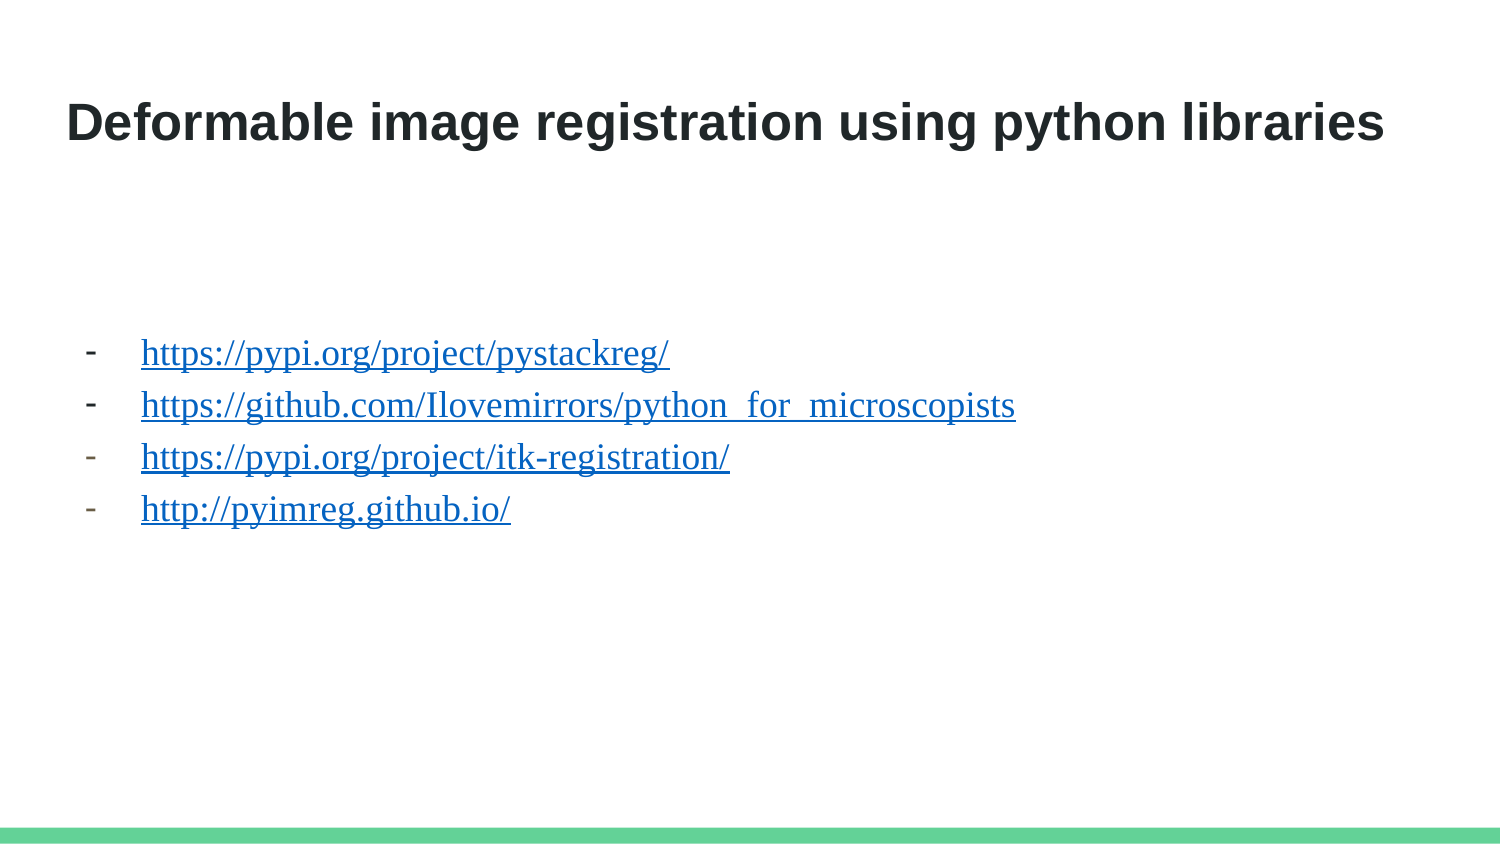

# Deformable image registration using python libraries

https://pypi.org/project/pystackreg/
https://github.com/Ilovemirrors/python_for_microscopists
https://pypi.org/project/itk-registration/
http://pyimreg.github.io/